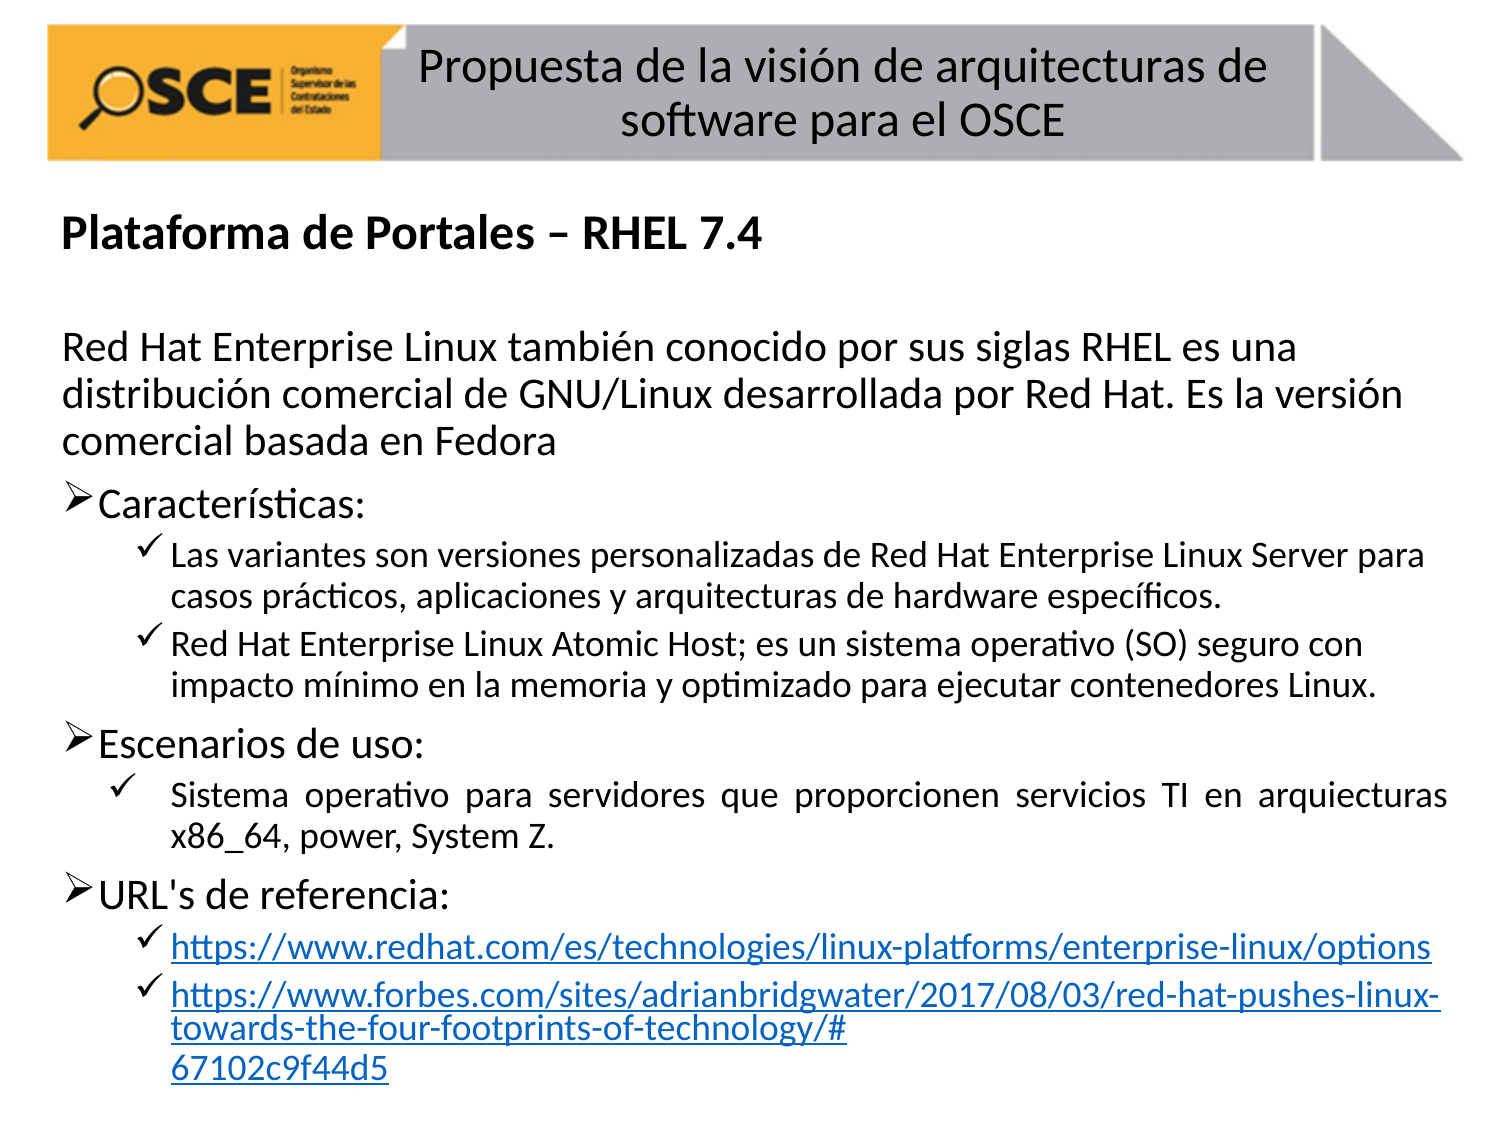

# Propuesta de la visión de arquitecturas de software para el OSCE
Plataforma de Portales – RHEL 7.4

Red Hat Enterprise Linux también conocido por sus siglas RHEL es una distribución comercial de GNU/Linux desarrollada por Red Hat. Es la versión comercial basada en Fedora
Características:
Las variantes son versiones personalizadas de Red Hat Enterprise Linux Server para casos prácticos, aplicaciones y arquitecturas de hardware específicos.
Red Hat Enterprise Linux Atomic Host; es un sistema operativo (SO) seguro con impacto mínimo en la memoria y optimizado para ejecutar contenedores Linux.
Escenarios de uso:
Sistema operativo para servidores que proporcionen servicios TI en arquiecturas x86_64, power, System Z.
URL's de referencia:
https://www.redhat.com/es/technologies/linux-platforms/enterprise-linux/options
https://www.forbes.com/sites/adrianbridgwater/2017/08/03/red-hat-pushes-linux-towards-the-four-footprints-of-technology/#67102c9f44d5